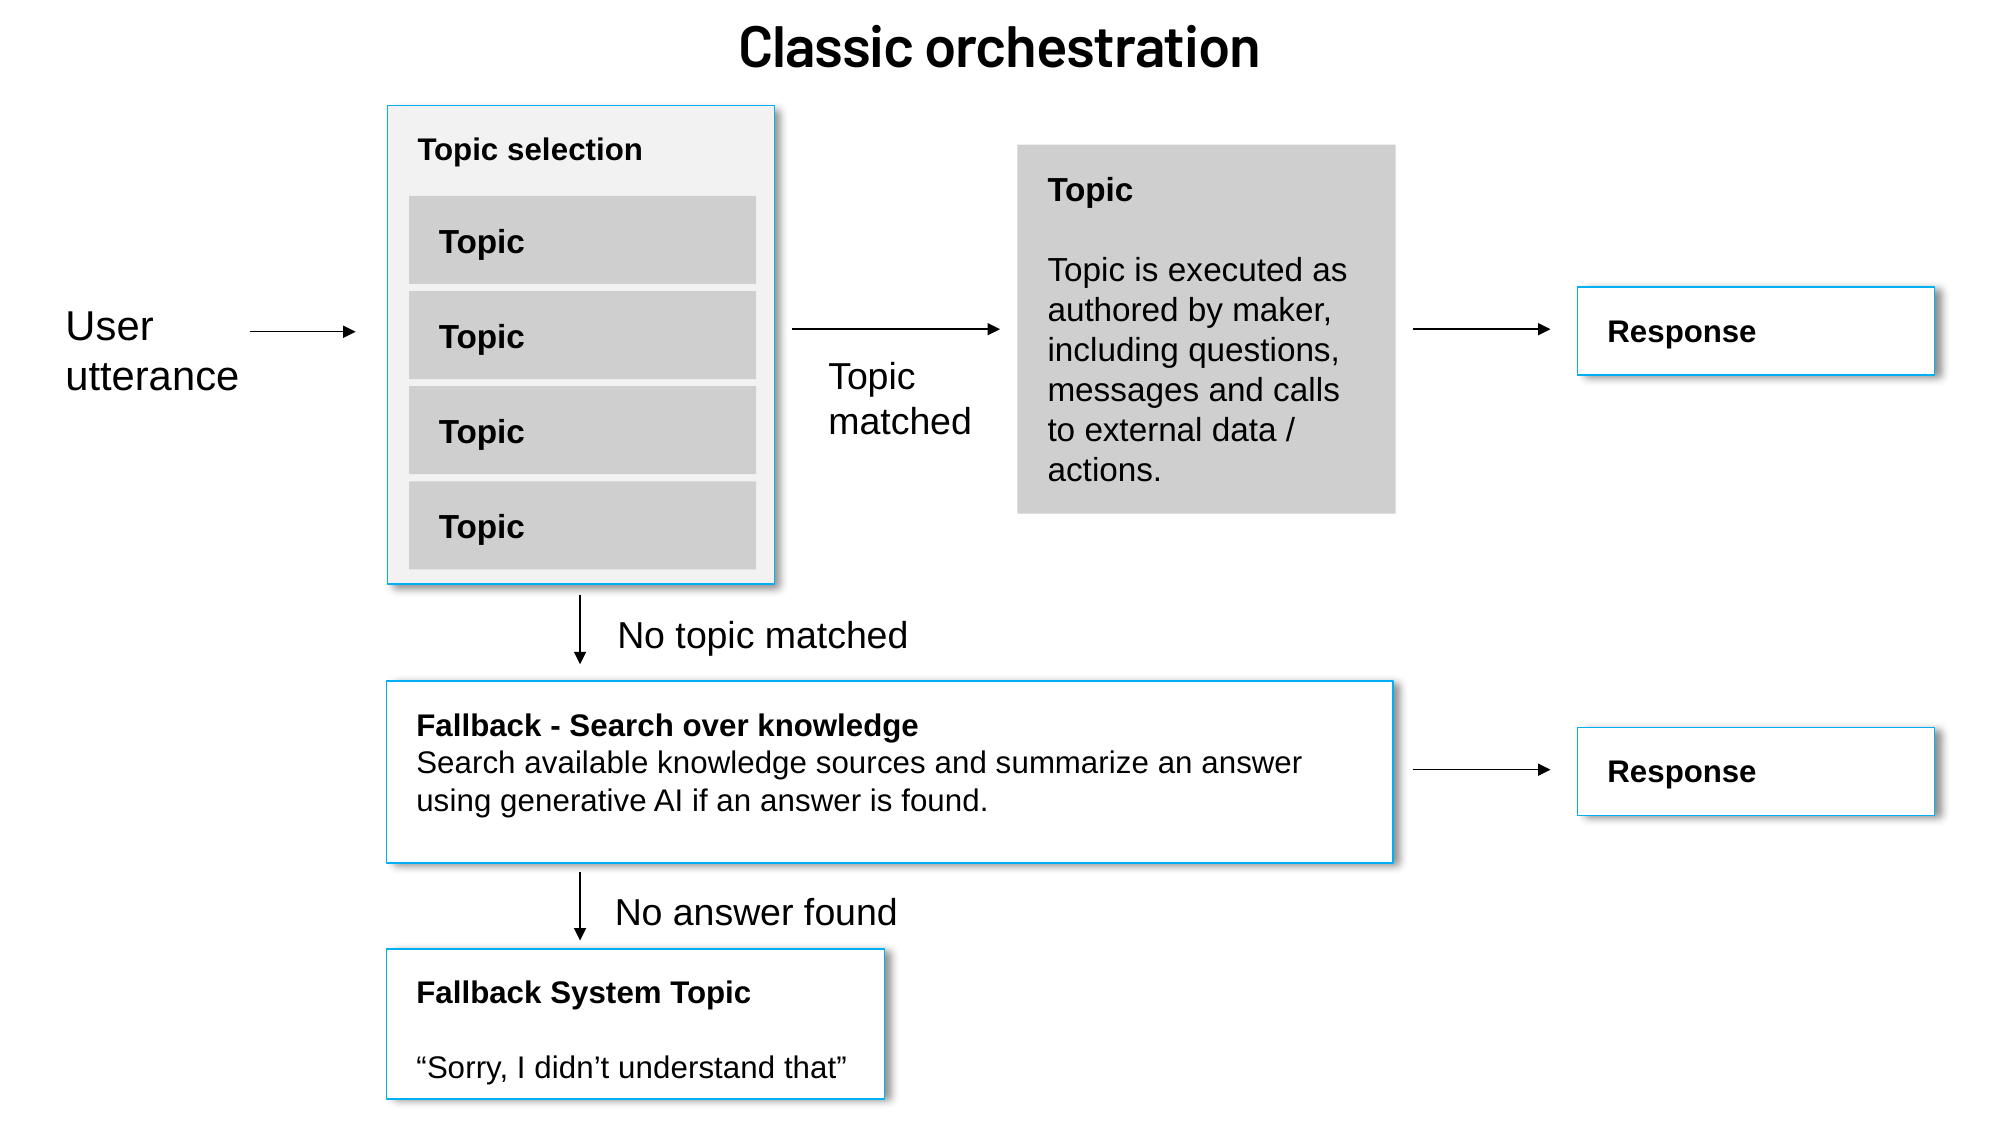

Classic orchestration
Topic selection

Topic

Topic is executed as authored by maker, including questions, messages and calls to external data / actions.
Topic
Response

Topic
User utterance
Topic
matched
Topic
Topic
No topic matched
Fallback - Search over knowledge
Search available knowledge sources and summarize an answer using generative AI if an answer is found.

Response

No answer found
Fallback System Topic

“Sorry, I didn’t understand that”